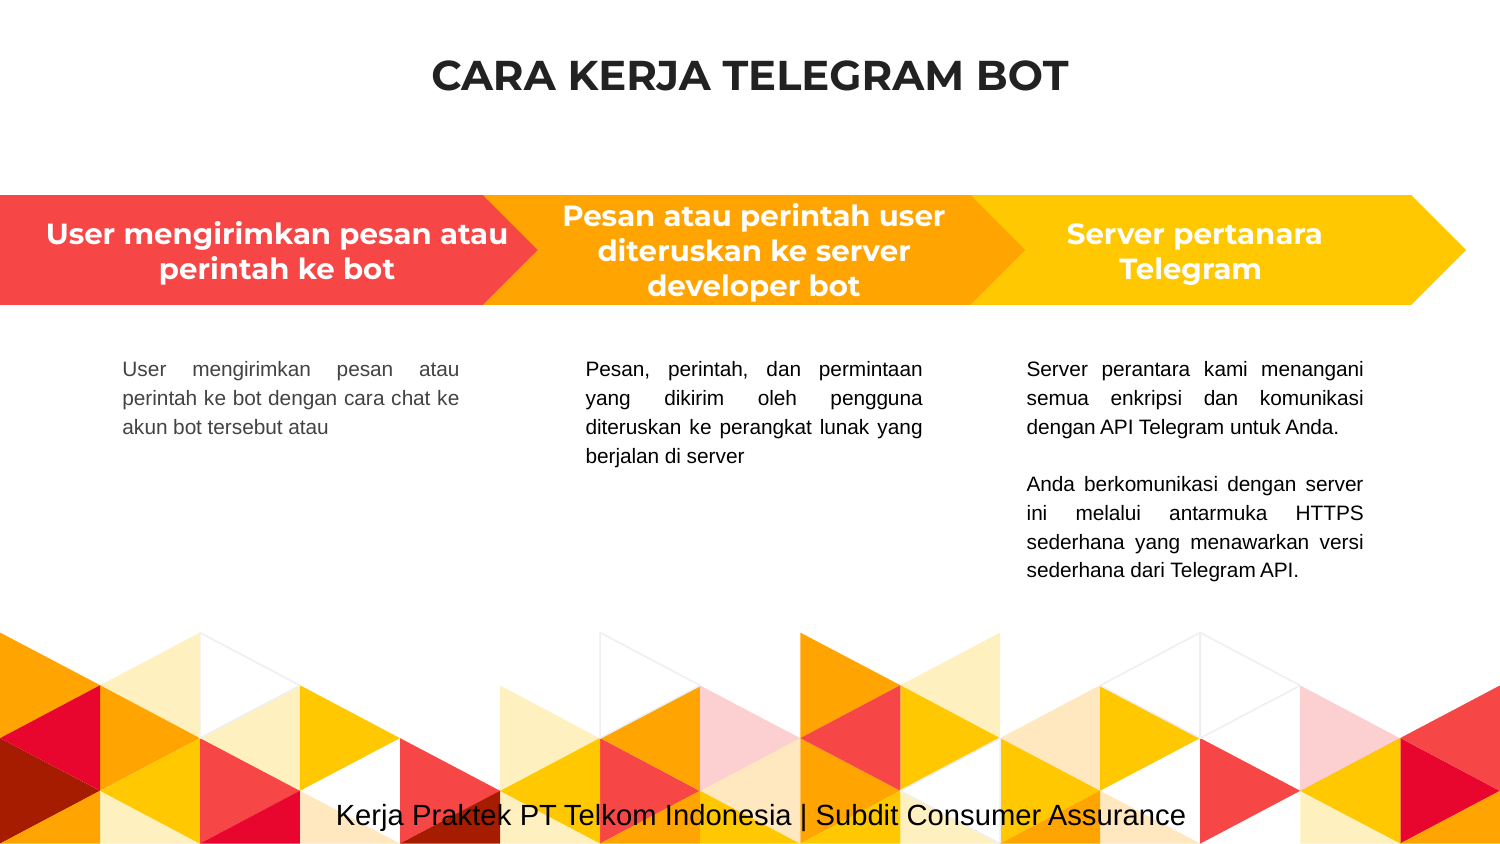

# CARA KERJA TELEGRAM BOT
Pesan atau perintah user diteruskan ke server developer bot
Pesan, perintah, dan permintaan yang dikirim oleh pengguna diteruskan ke perangkat lunak yang berjalan di server
Server pertanara Telegram
Server perantara kami menangani semua enkripsi dan komunikasi dengan API Telegram untuk Anda.

Anda berkomunikasi dengan server ini melalui antarmuka HTTPS sederhana yang menawarkan versi sederhana dari Telegram API.
User mengirimkan pesan atau perintah ke bot
User mengirimkan pesan atau perintah ke bot dengan cara chat ke akun bot tersebut atau
Kerja Praktek PT Telkom Indonesia | Subdit Consumer Assurance